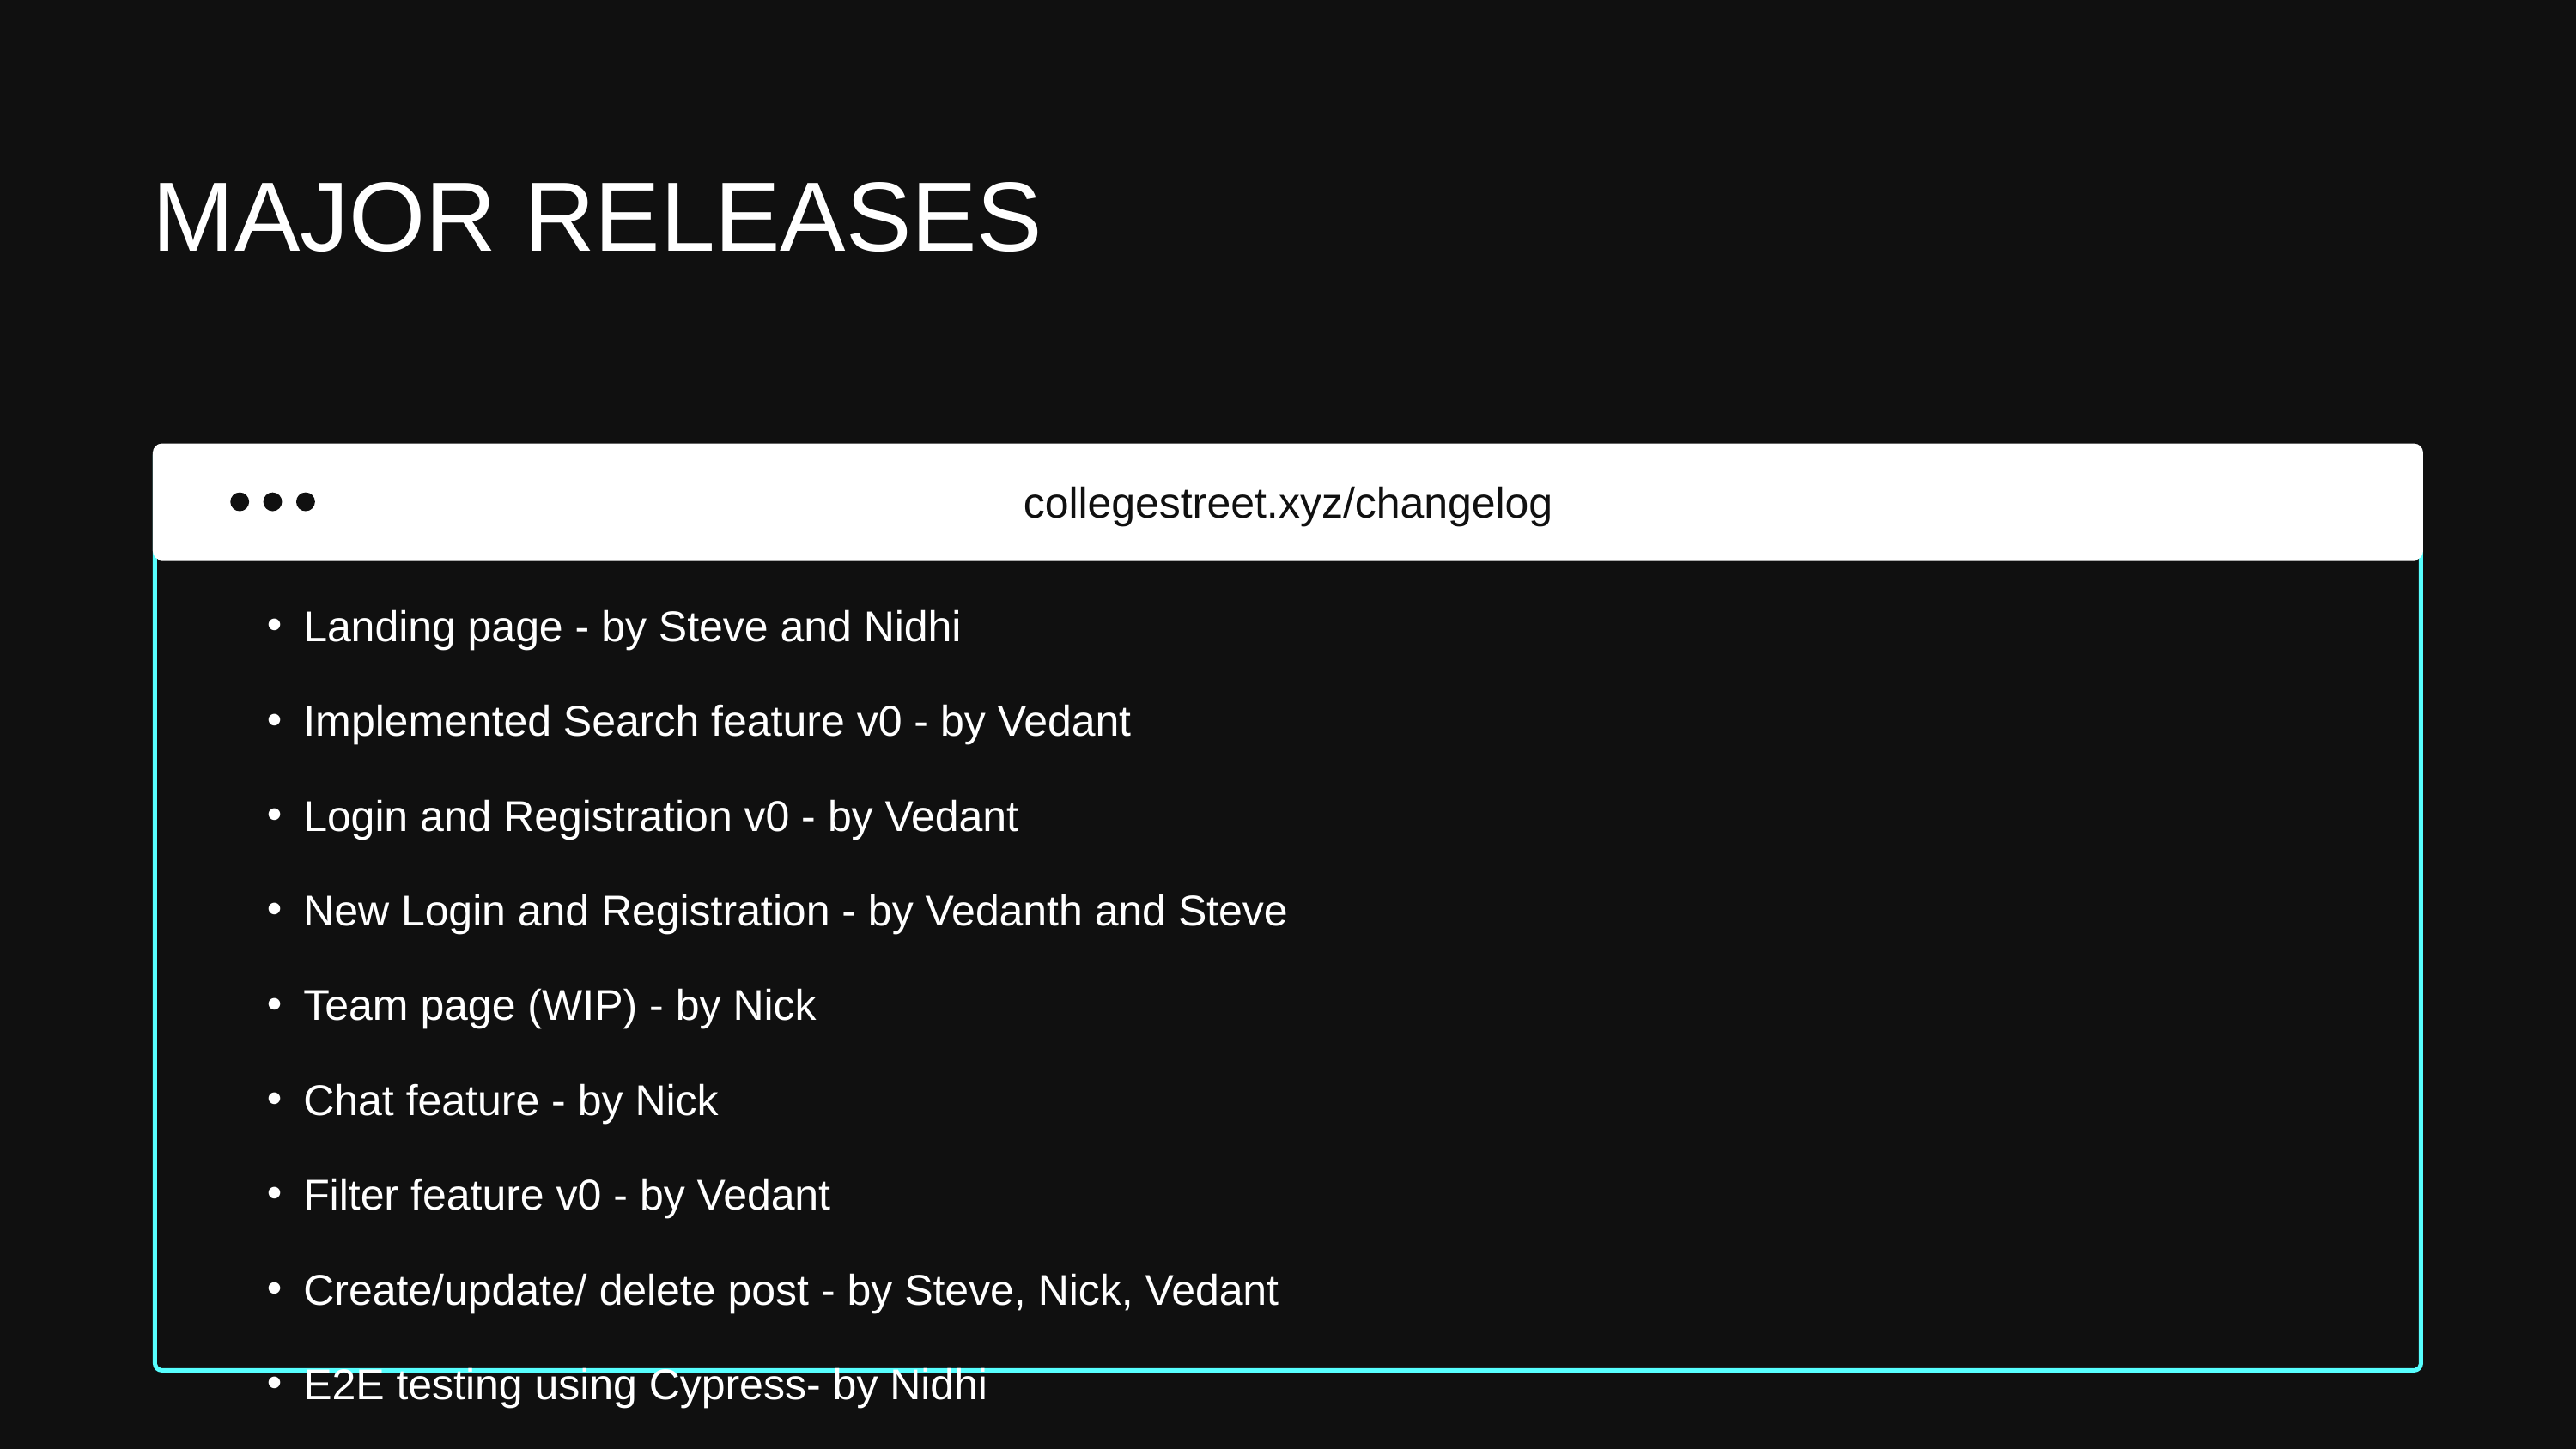

MAJOR RELEASES

collegestreet.xyz/changelog

Landing page - by Steve and Nidhi
Implemented Search feature v0 - by Vedant
Login and Registration v0 - by Vedant
New Login and Registration - by Vedanth and Steve
Team page (WIP) - by Nick
Chat feature - by Nick
Filter feature v0 - by Vedant
Create/update/ delete post - by Steve, Nick, Vedant
E2E testing using Cypress- by Nidhi
Pytest  - by Nidhi and Jeet